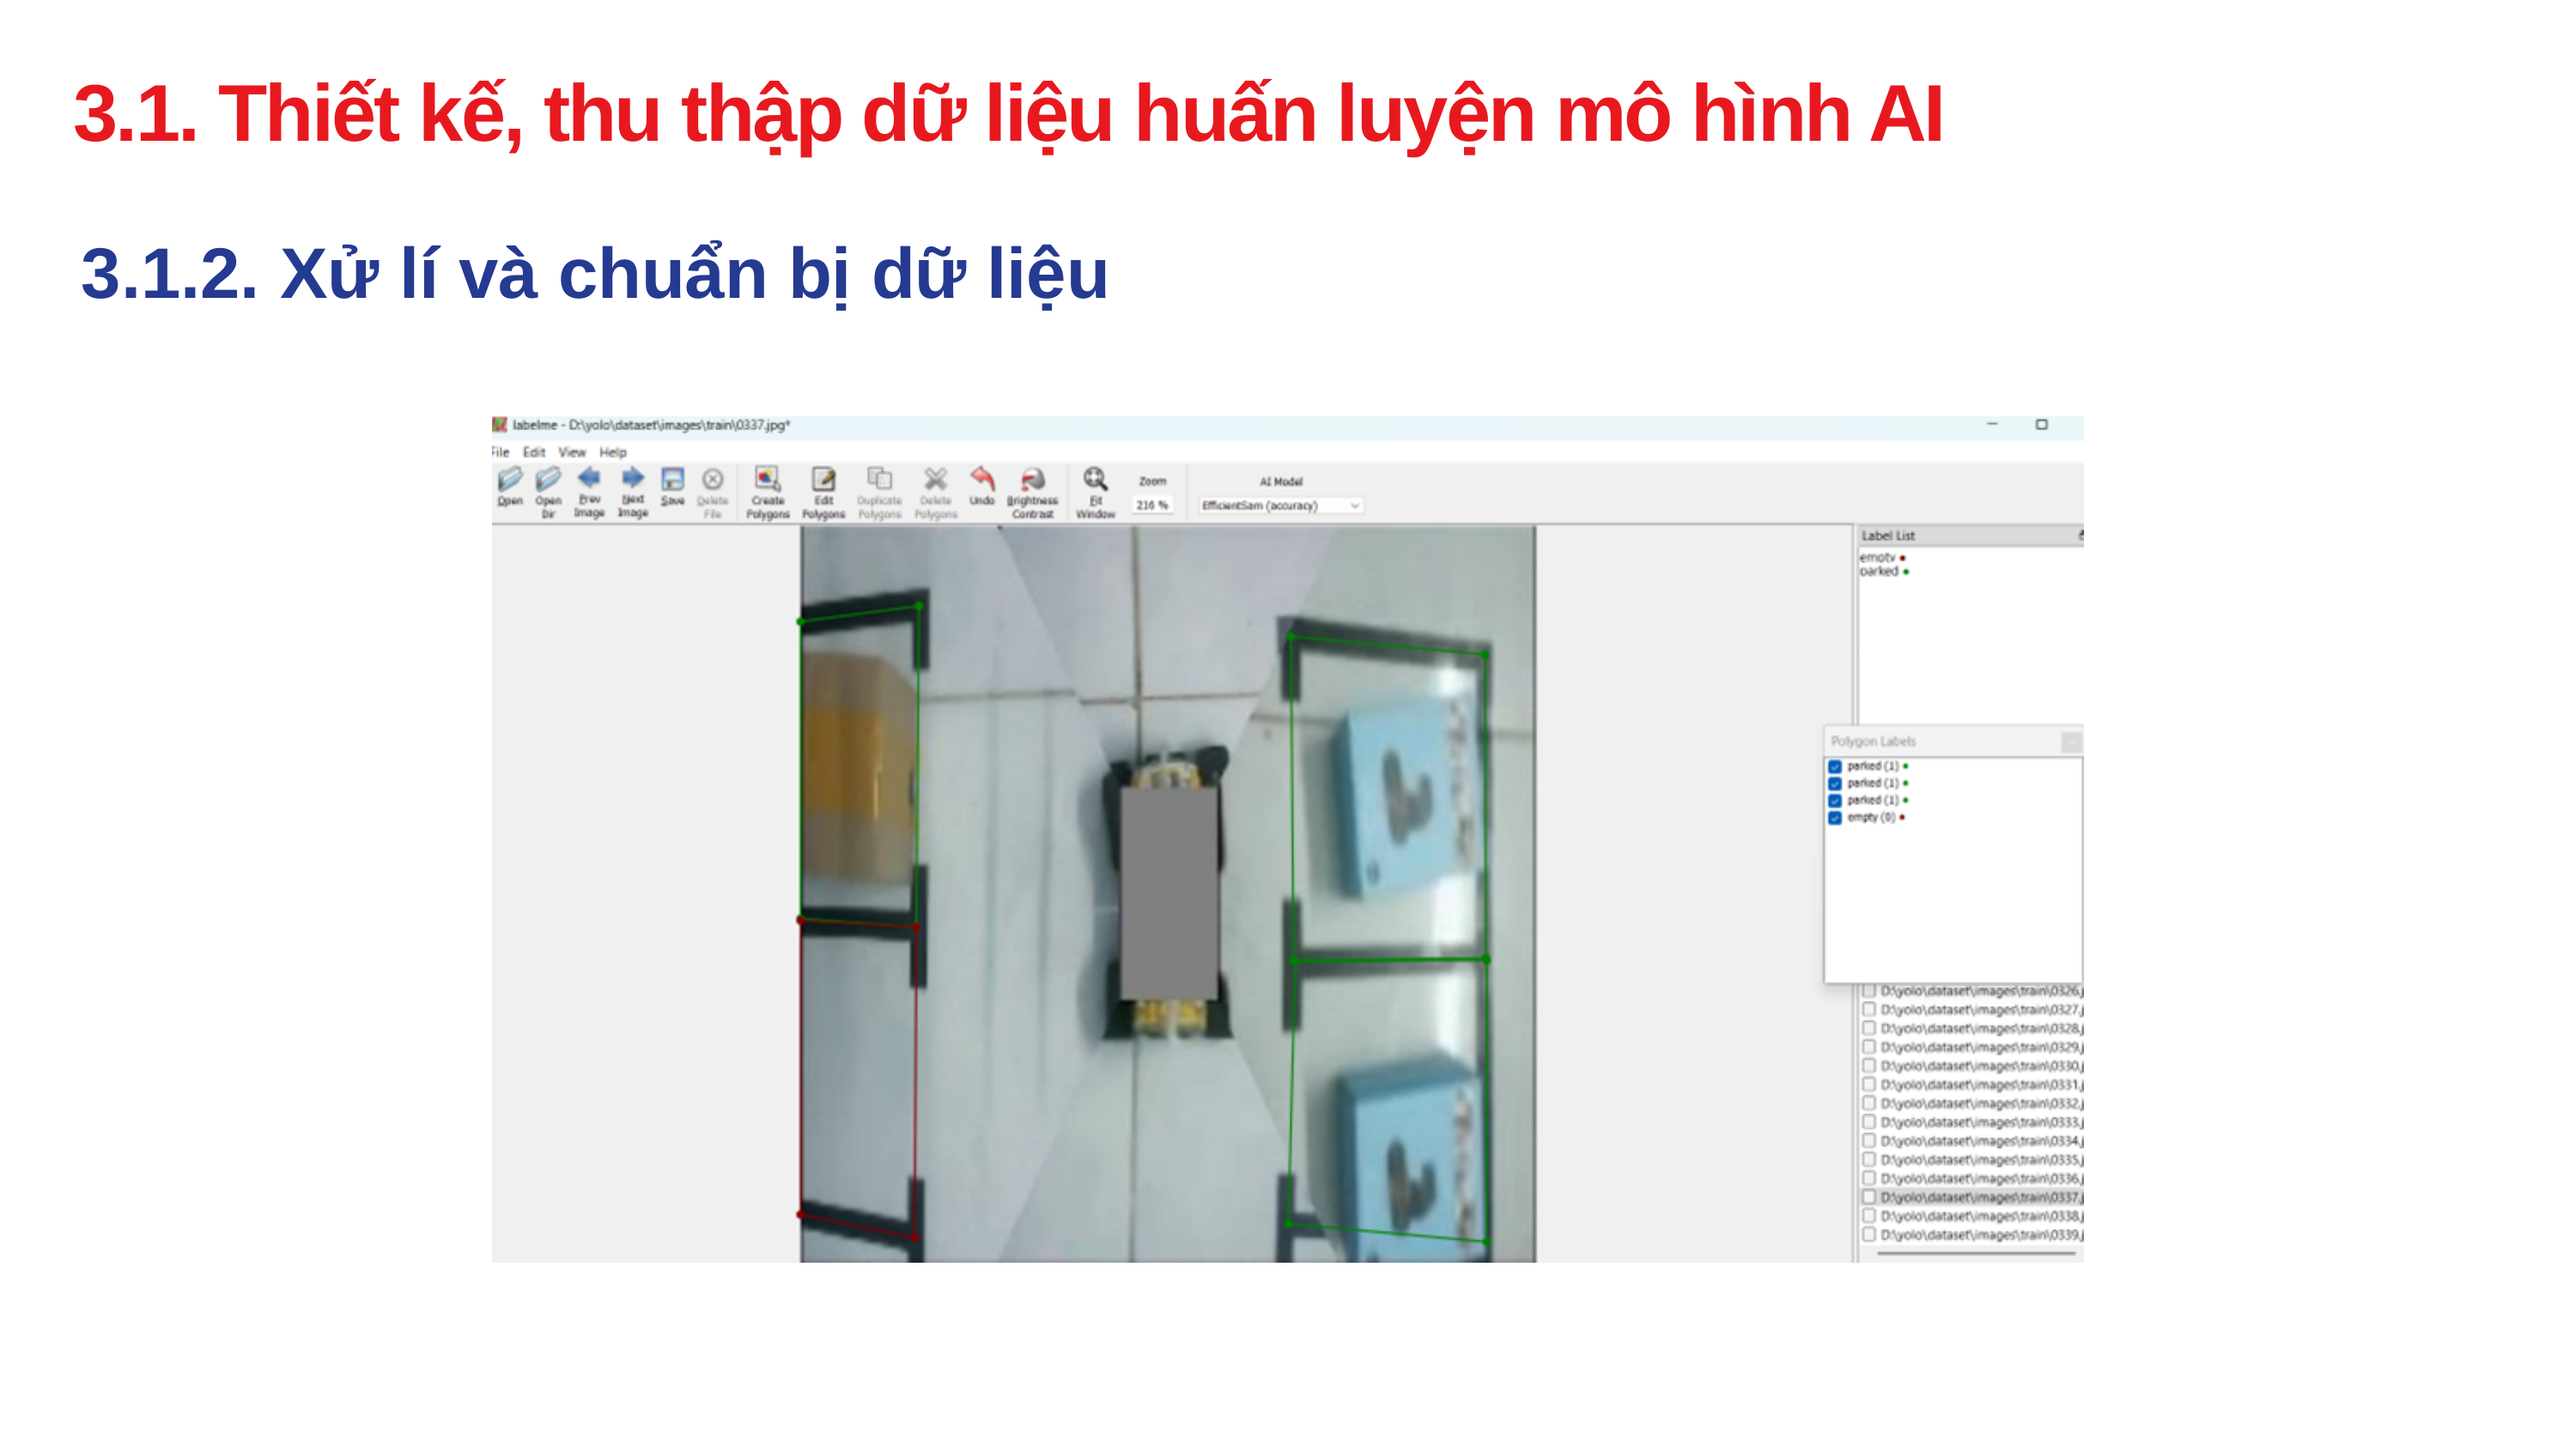

3.1. Thiết kế, thu thập dữ liệu huấn luyện mô hình AI
3.1.2. Xử lí và chuẩn bị dữ liệu